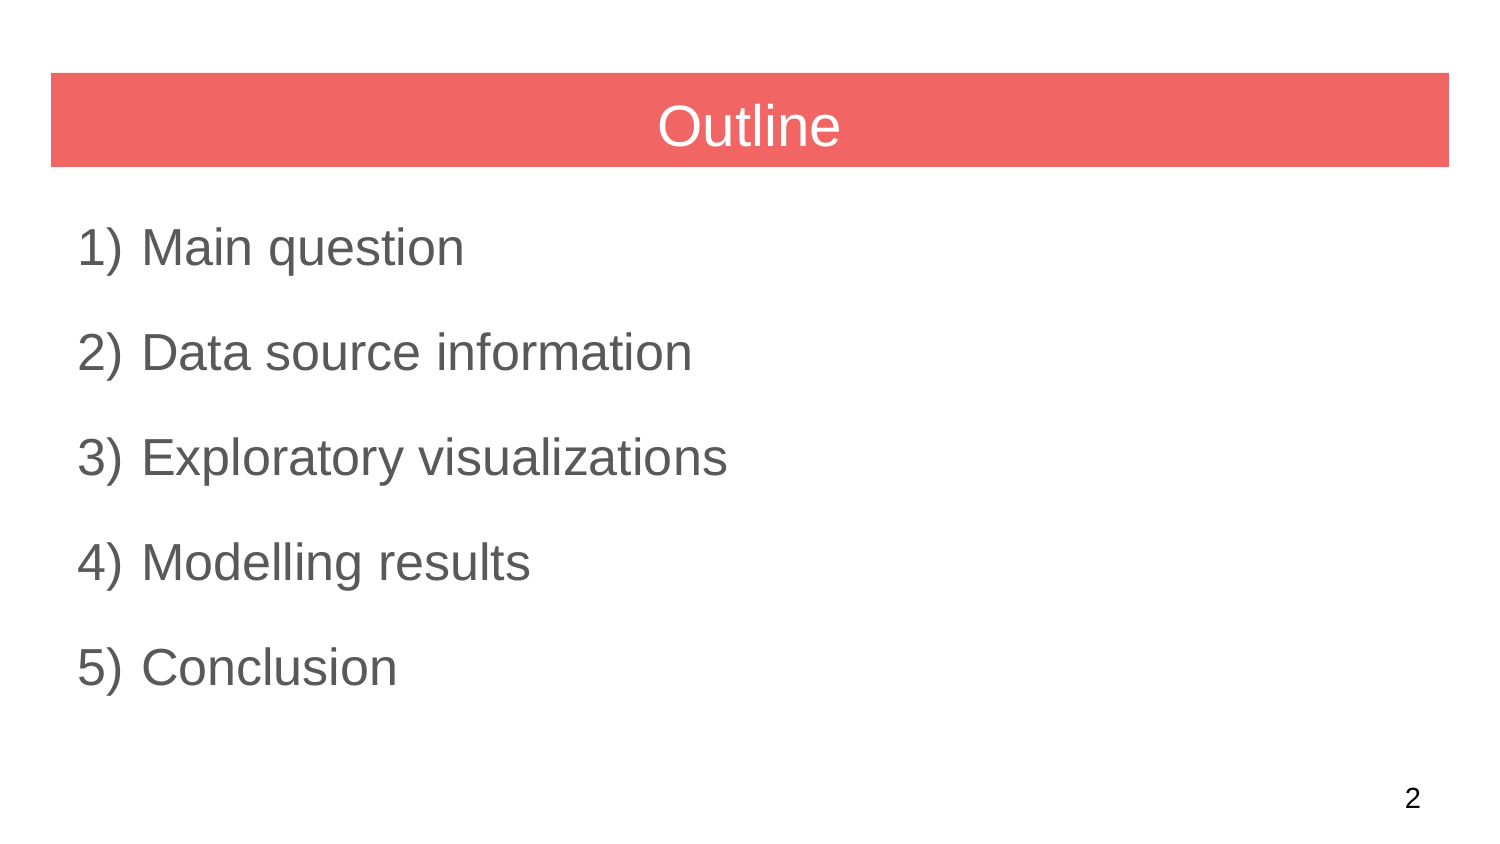

# Outline
Main question
Data source information
Exploratory visualizations
Modelling results
Conclusion
2